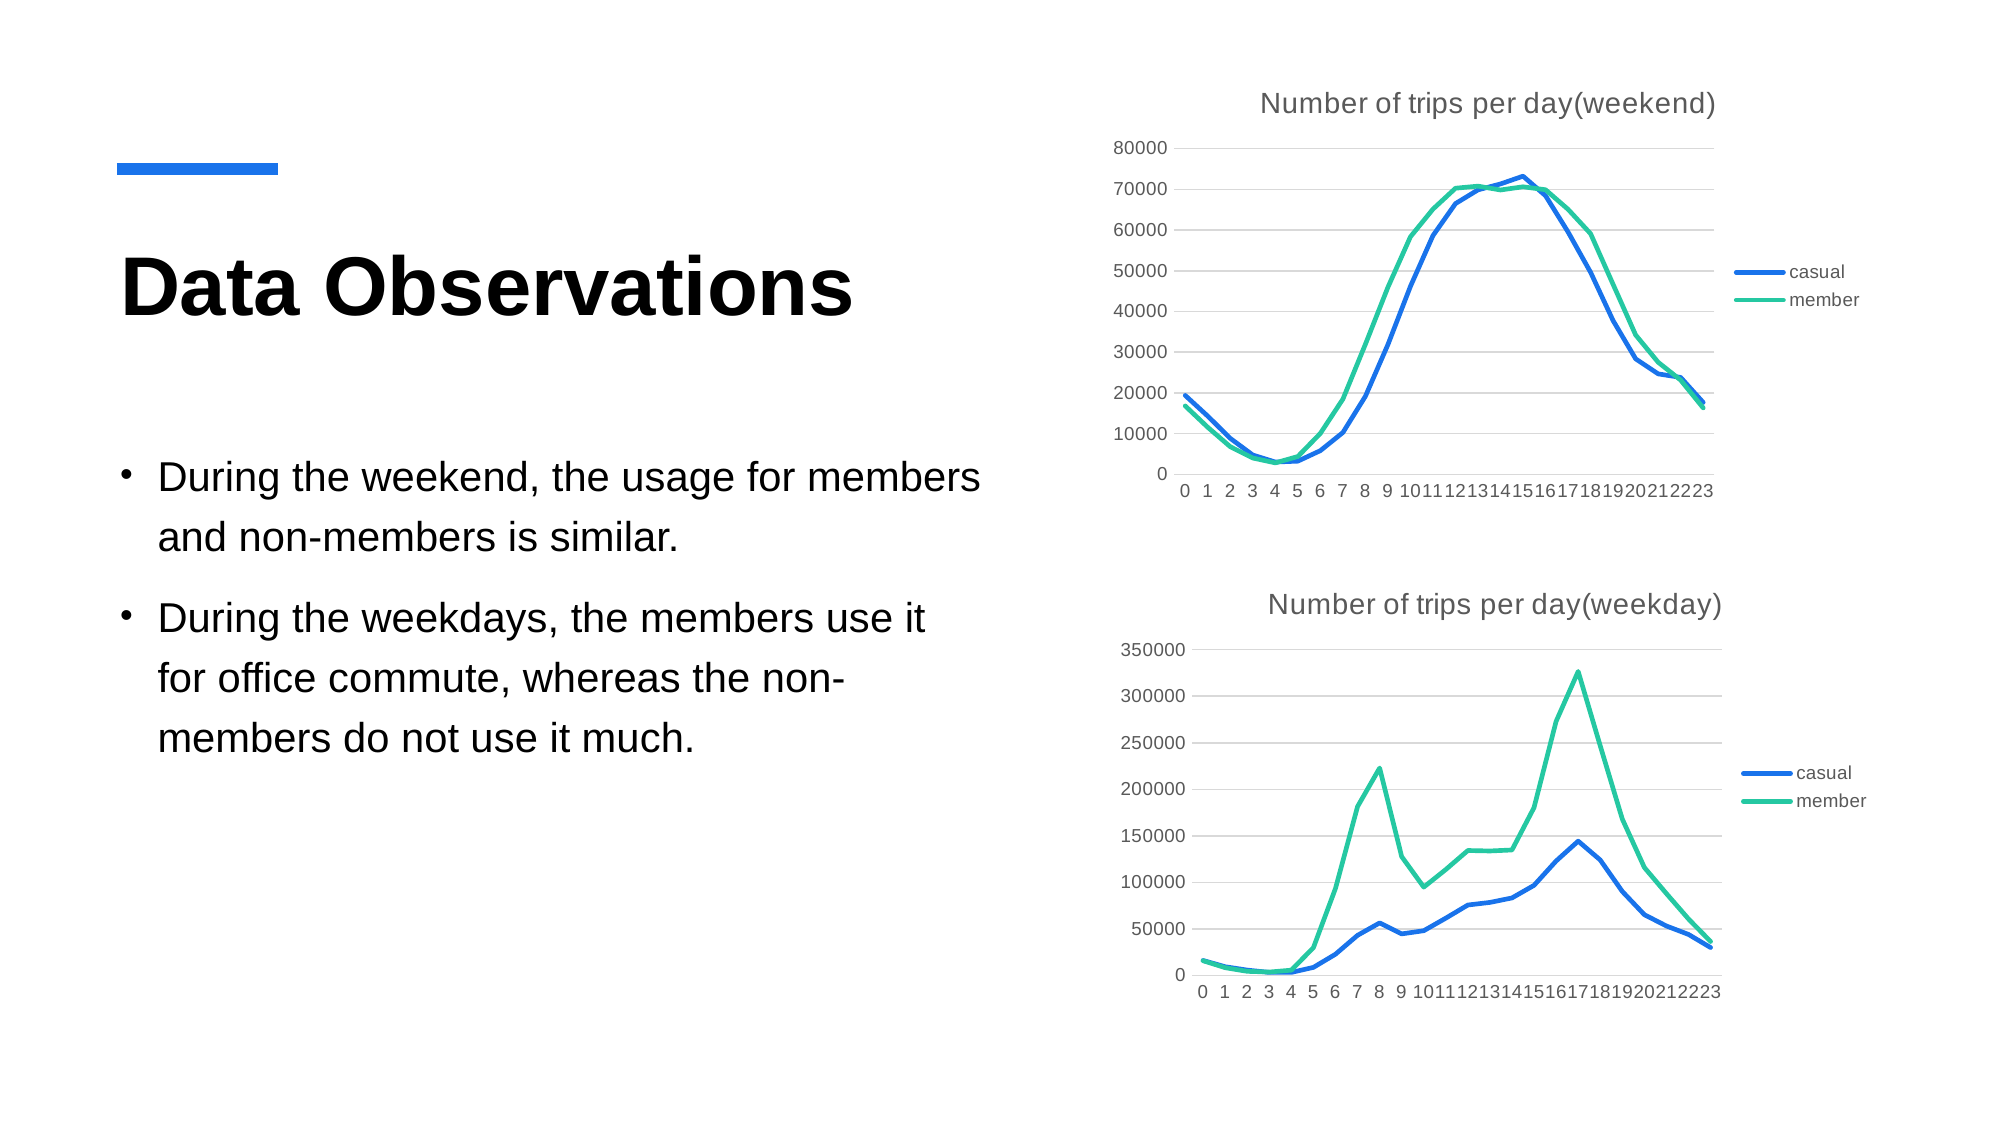

### Chart: Number of trips per day(weekend)

| Category | casual | member |
|---|---|---|
| 0 | 19393.0 | 16808.0 |
| 1 | 14293.0 | 11562.0 |
| 2 | 8850.0 | 6798.0 |
| 3 | 4767.0 | 4018.0 |
| 4 | 3034.0 | 2828.0 |
| 5 | 3251.0 | 4396.0 |
| 6 | 5841.0 | 10069.0 |
| 7 | 10283.0 | 18487.0 |
| 8 | 19184.0 | 31954.0 |
| 9 | 31902.0 | 45975.0 |
| 10 | 46194.0 | 58356.0 |
| 11 | 58642.0 | 65130.0 |
| 12 | 66502.0 | 70262.0 |
| 13 | 69858.0 | 70777.0 |
| 14 | 71305.0 | 69837.0 |
| 15 | 73222.0 | 70621.0 |
| 16 | 68430.0 | 69893.0 |
| 17 | 59515.0 | 65071.0 |
| 18 | 49632.0 | 59102.0 |
| 19 | 37756.0 | 46672.0 |
| 20 | 28372.0 | 34231.0 |
| 21 | 24684.0 | 27531.0 |
| 22 | 23804.0 | 23159.0 |
| 23 | 17669.0 | 16326.0 |
# Data Observations
During the weekend, the usage for members and non-members is similar.
During the weekdays, the members use it for office commute, whereas the non-members do not use it much.

### Chart: Number of trips per day(weekday)

| Category | casual | member |
|---|---|---|
| 0 | 16262.0 | 16018.0 |
| 1 | 9564.0 | 8533.0 |
| 2 | 5951.0 | 4602.0 |
| 3 | 3462.0 | 3813.0 |
| 4 | 3481.0 | 5865.0 |
| 5 | 8853.0 | 30111.0 |
| 6 | 22957.0 | 93585.0 |
| 7 | 43289.0 | 181468.0 |
| 8 | 56587.0 | 222965.0 |
| 9 | 44801.0 | 127796.0 |
| 10 | 48245.0 | 94999.0 |
| 11 | 61703.0 | 113991.0 |
| 12 | 75823.0 | 134301.0 |
| 13 | 78586.0 | 133794.0 |
| 14 | 83402.0 | 134889.0 |
| 15 | 96923.0 | 180335.0 |
| 16 | 123032.0 | 272967.0 |
| 17 | 144396.0 | 326608.0 |
| 18 | 124193.0 | 246871.0 |
| 19 | 90373.0 | 168092.0 |
| 20 | 65397.0 | 116035.0 |
| 21 | 53313.0 | 88113.0 |
| 22 | 44241.0 | 60818.0 |
| 23 | 30134.0 | 36601.0 |